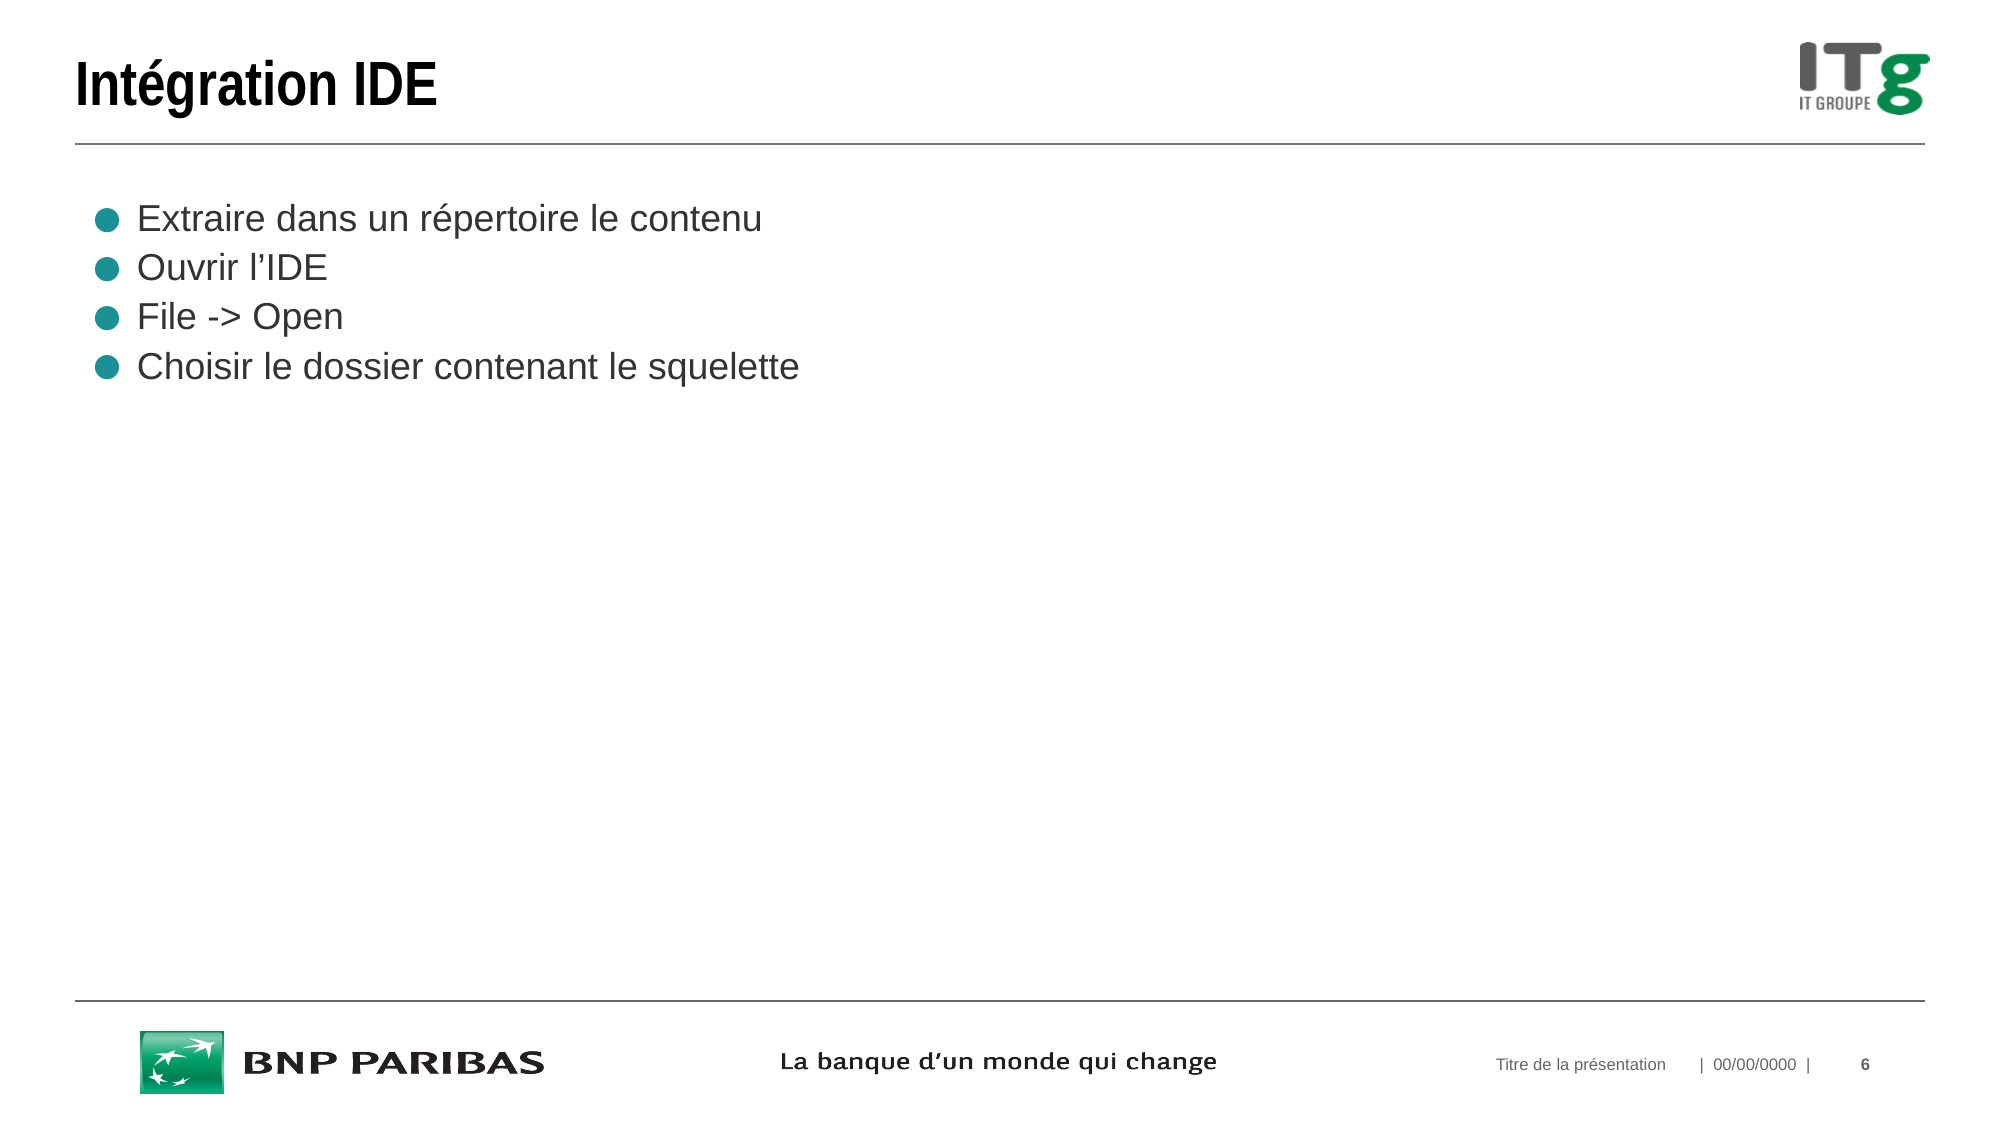

# Intégration IDE
Extraire dans un répertoire le contenu
Ouvrir l’IDE
File -> Open
Choisir le dossier contenant le squelette
Titre de la présentation
|  00/00/0000  |
6